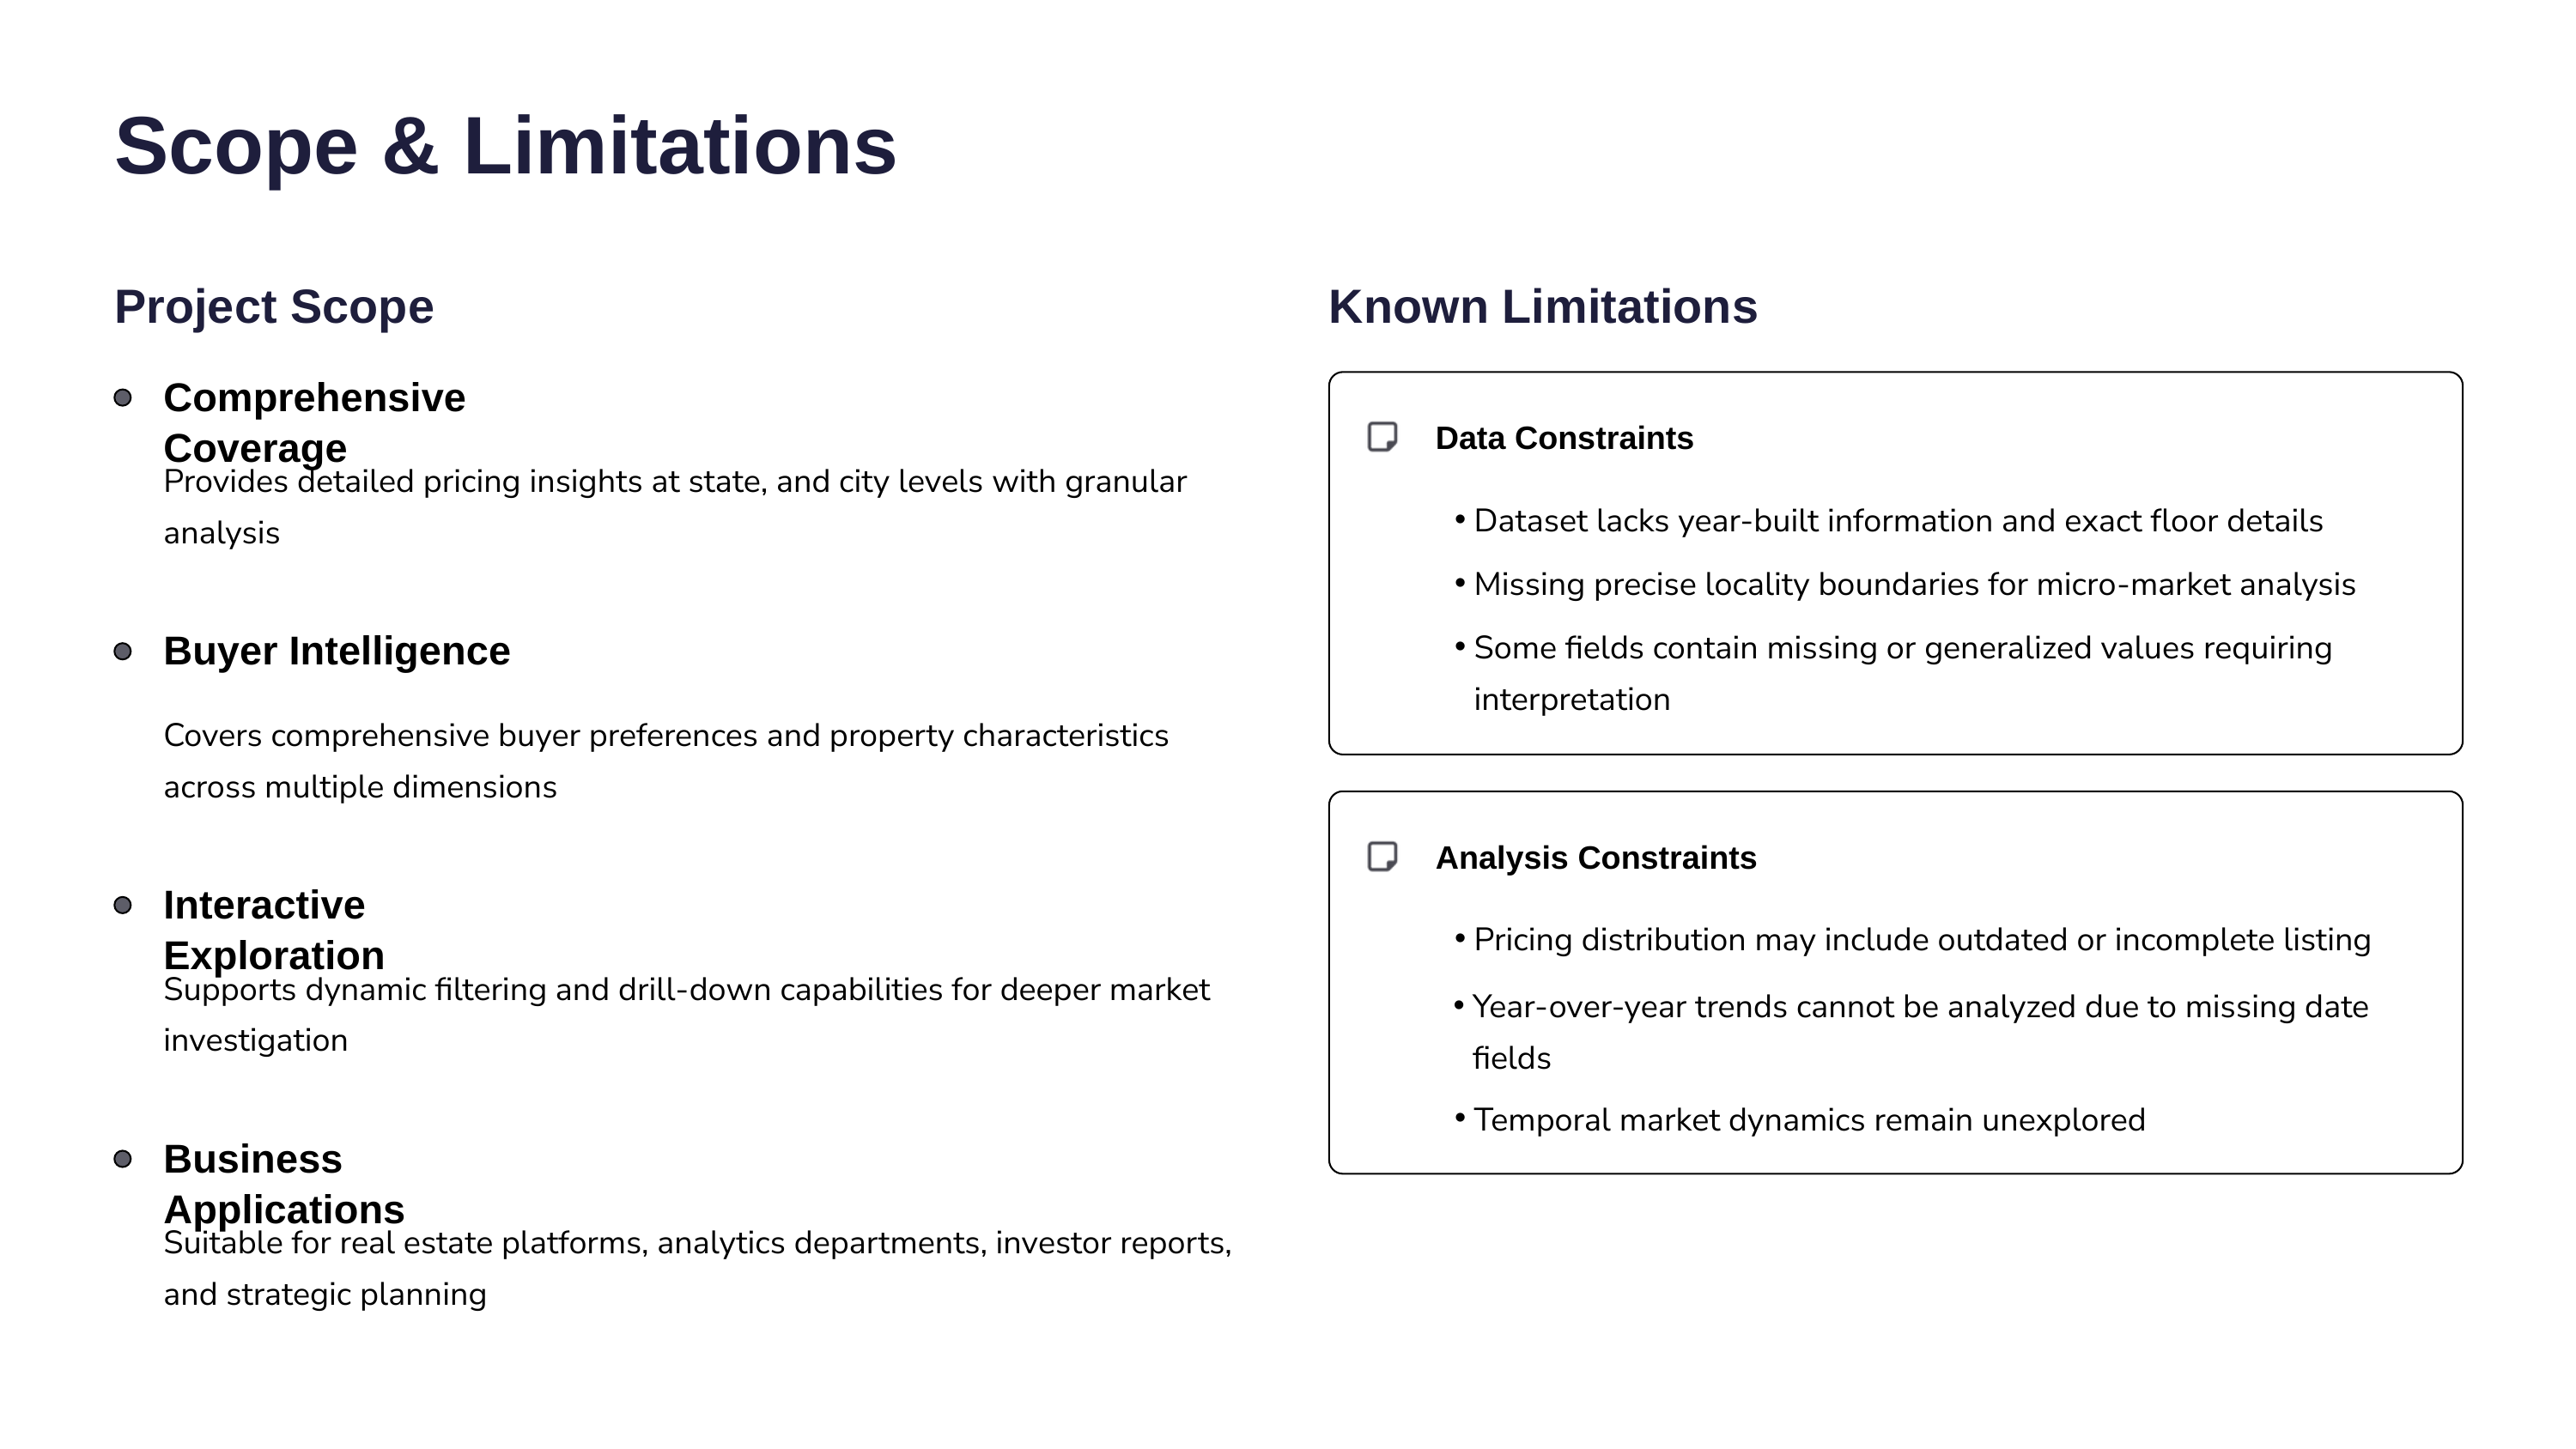

Scope & Limitations
Project Scope
Known Limitations
Comprehensive Coverage

Data Constraints

Provides detailed pricing insights at state, and city levels with granular analysis
Dataset lacks year-built information and exact floor details
Missing precise locality boundaries for micro-market analysis
Some fields contain missing or generalized values requiring interpretation
Buyer Intelligence

Covers comprehensive buyer preferences and property characteristics across multiple dimensions

Analysis Constraints

Interactive Exploration

Pricing distribution may include outdated or incomplete listing
Supports dynamic filtering and drill-down capabilities for deeper market investigation
Year-over-year trends cannot be analyzed due to missing date fields
Temporal market dynamics remain unexplored
Business Applications

Suitable for real estate platforms, analytics departments, investor reports, and strategic planning